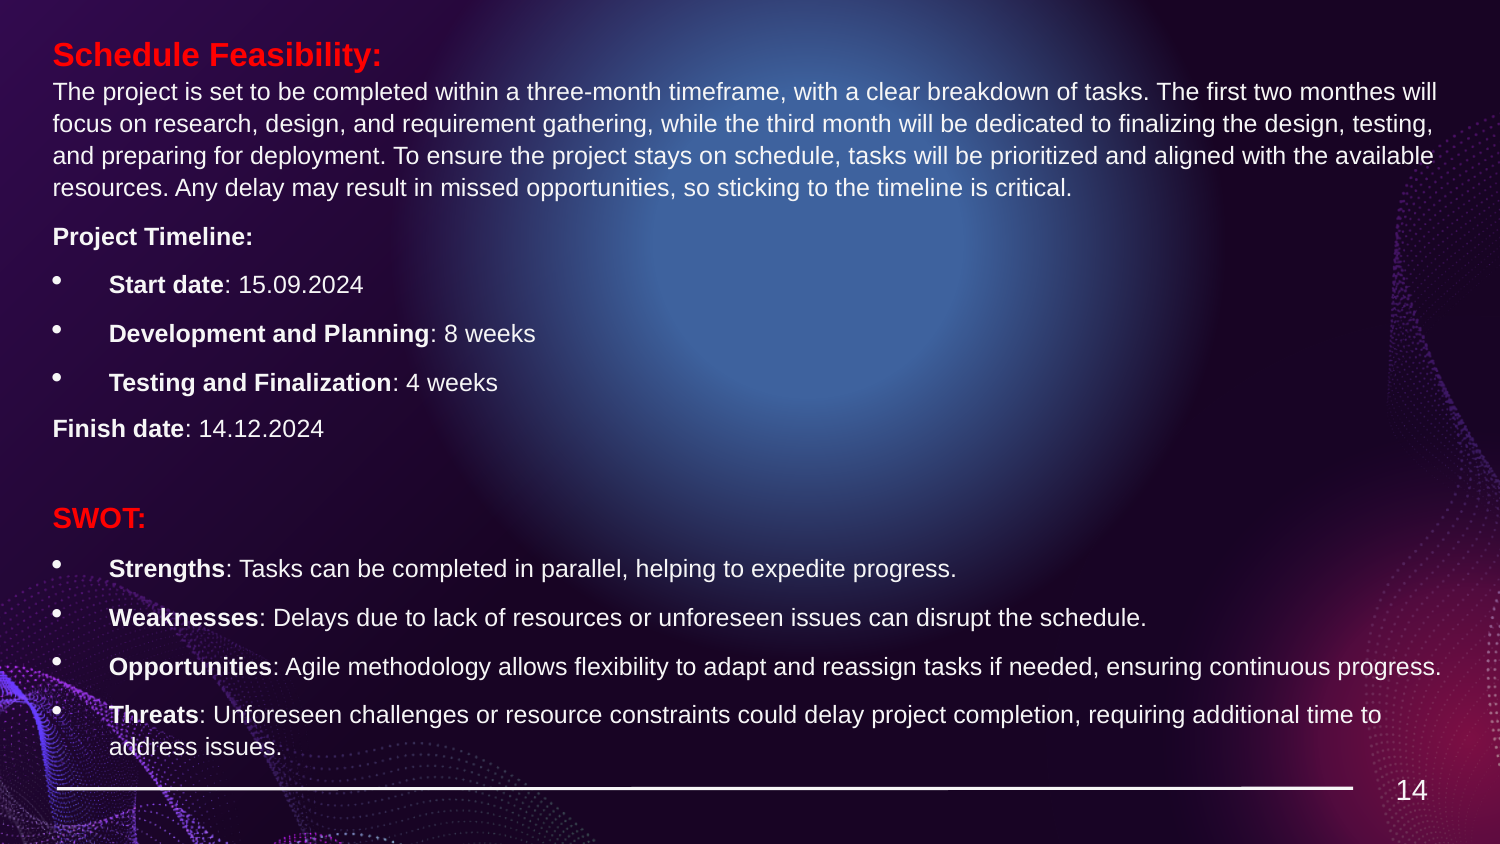

Schedule Feasibility:
The project is set to be completed within a three-month timeframe, with a clear breakdown of tasks. The first two monthes will focus on research, design, and requirement gathering, while the third month will be dedicated to finalizing the design, testing, and preparing for deployment. To ensure the project stays on schedule, tasks will be prioritized and aligned with the available resources. Any delay may result in missed opportunities, so sticking to the timeline is critical.
Project Timeline:
Start date: 15.09.2024
Development and Planning: 8 weeks
Testing and Finalization: 4 weeks
Finish date: 14.12.2024

SWOT:
Strengths: Tasks can be completed in parallel, helping to expedite progress.
Weaknesses: Delays due to lack of resources or unforeseen issues can disrupt the schedule.
Opportunities: Agile methodology allows flexibility to adapt and reassign tasks if needed, ensuring continuous progress.
Threats: Unforeseen challenges or resource constraints could delay project completion, requiring additional time to address issues.
14